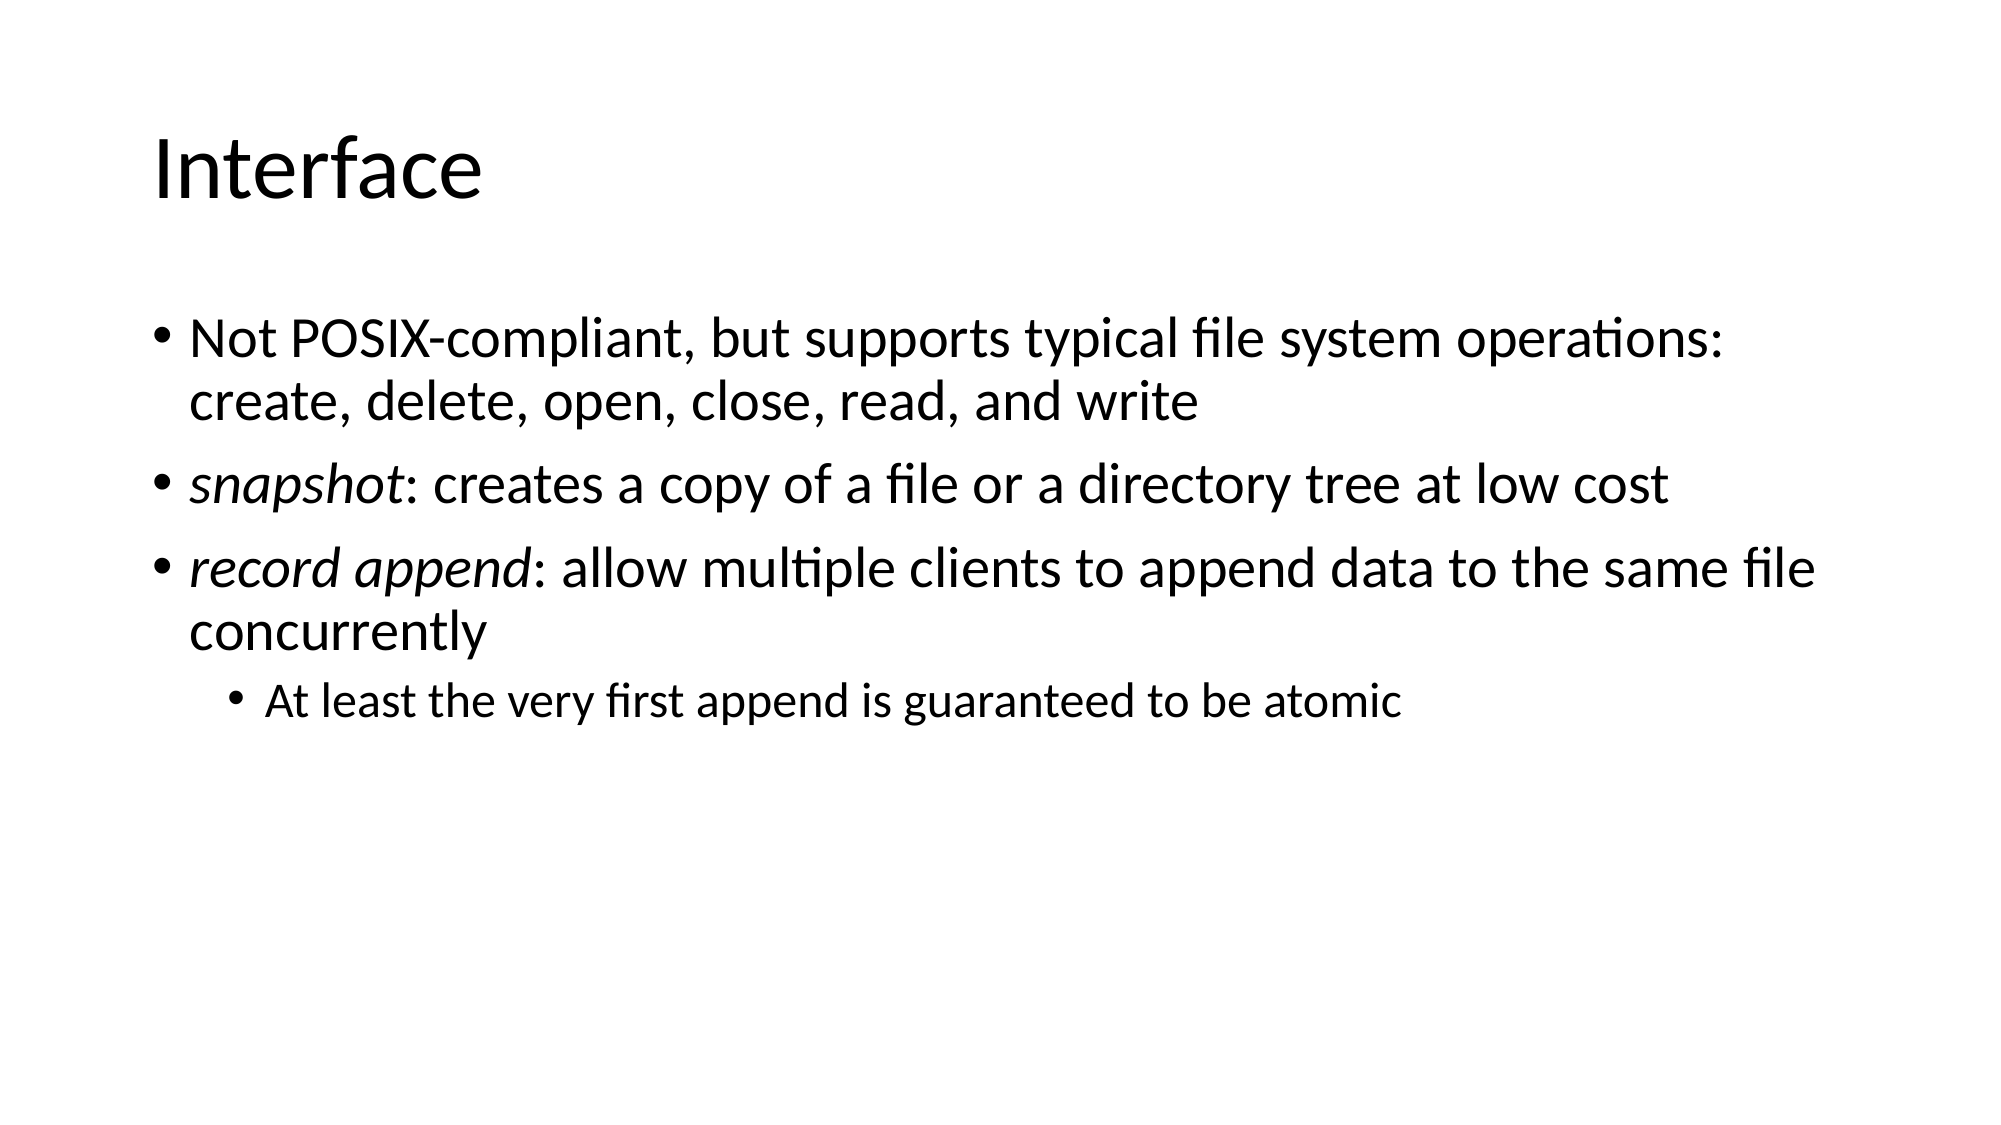

# Interface
Not POSIX-compliant, but supports typical file system operations: create, delete, open, close, read, and write
snapshot: creates a copy of a file or a directory tree at low cost
record append: allow multiple clients to append data to the same file concurrently
At least the very first append is guaranteed to be atomic